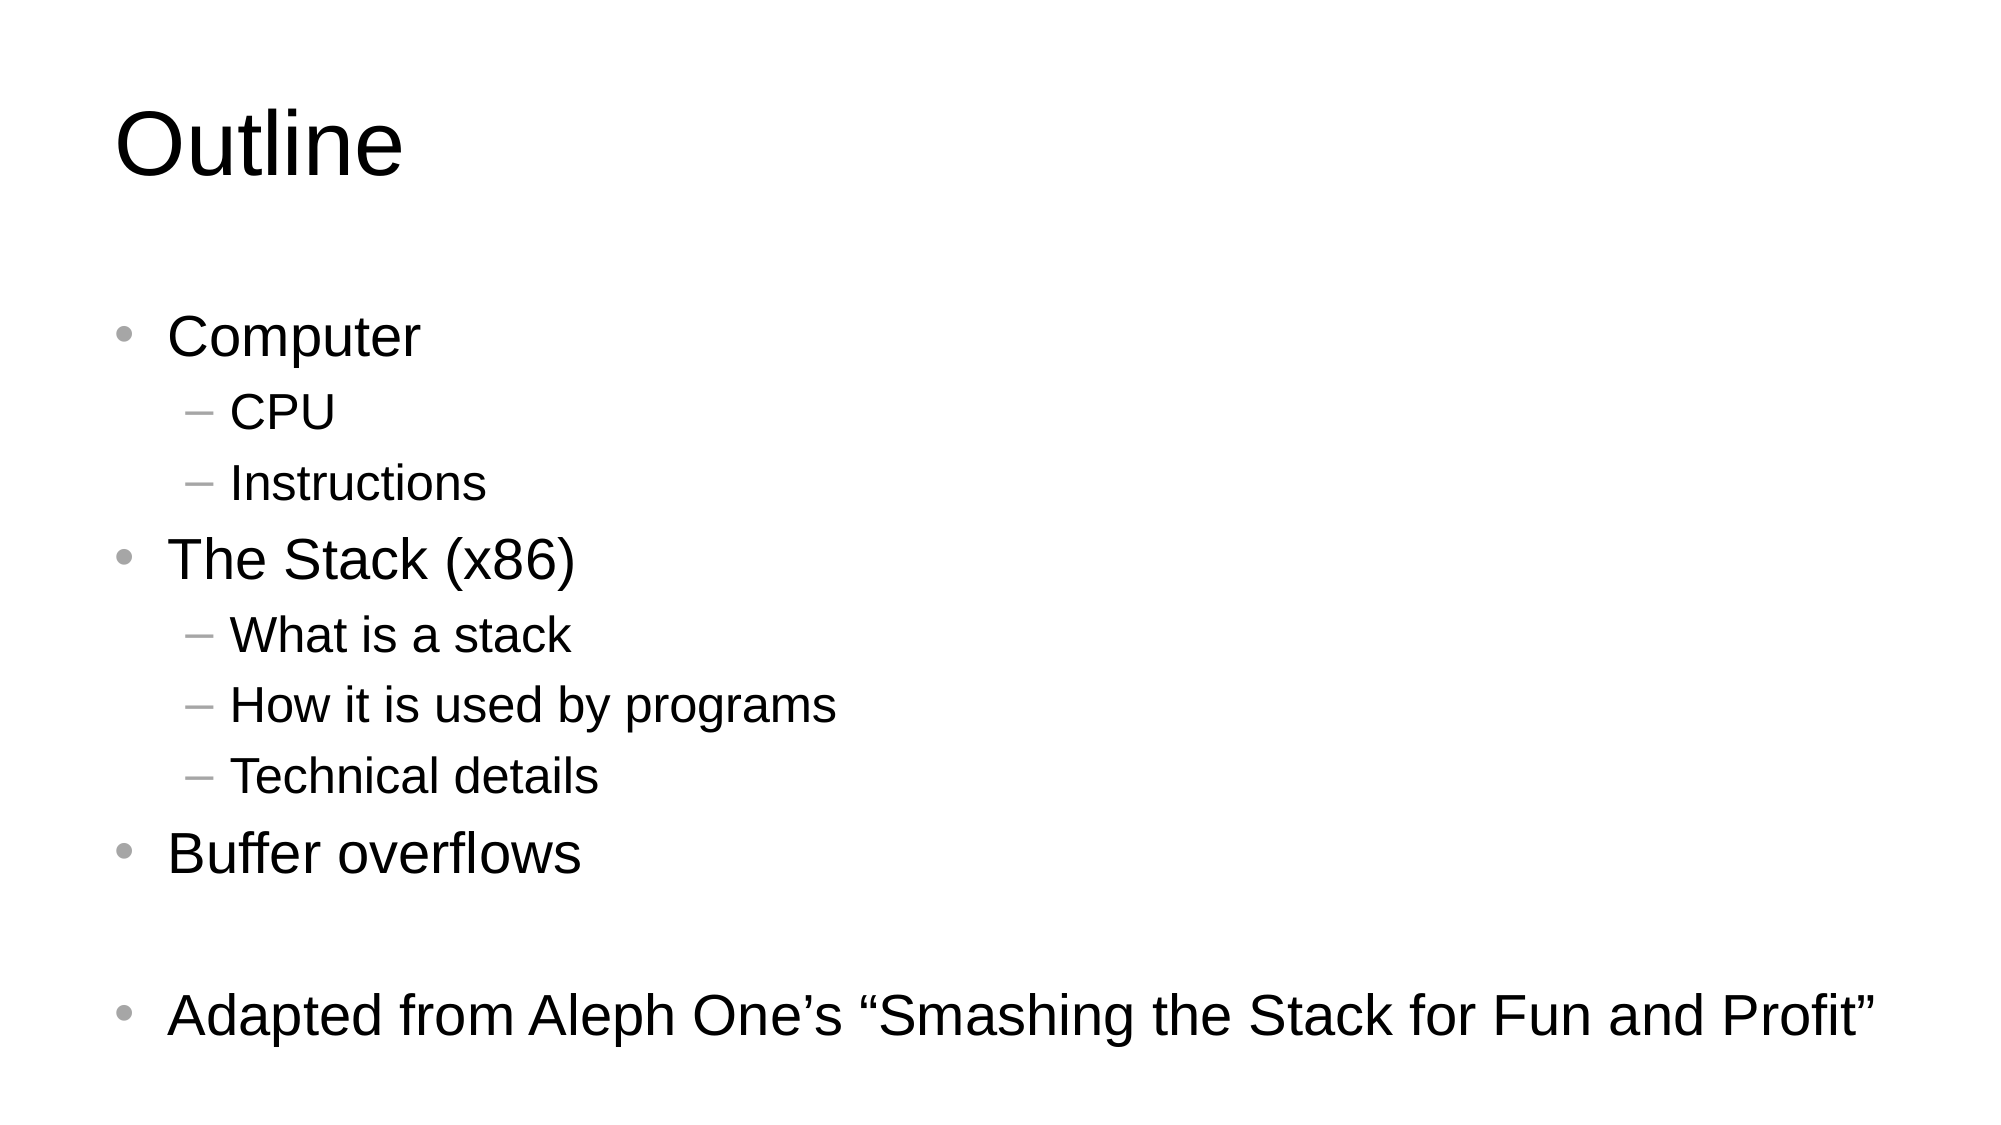

# Outline
Computer
CPU
Instructions
The Stack (x86)
What is a stack
How it is used by programs
Technical details
Buffer overflows

Adapted from Aleph One’s “Smashing the Stack for Fun and Profit”